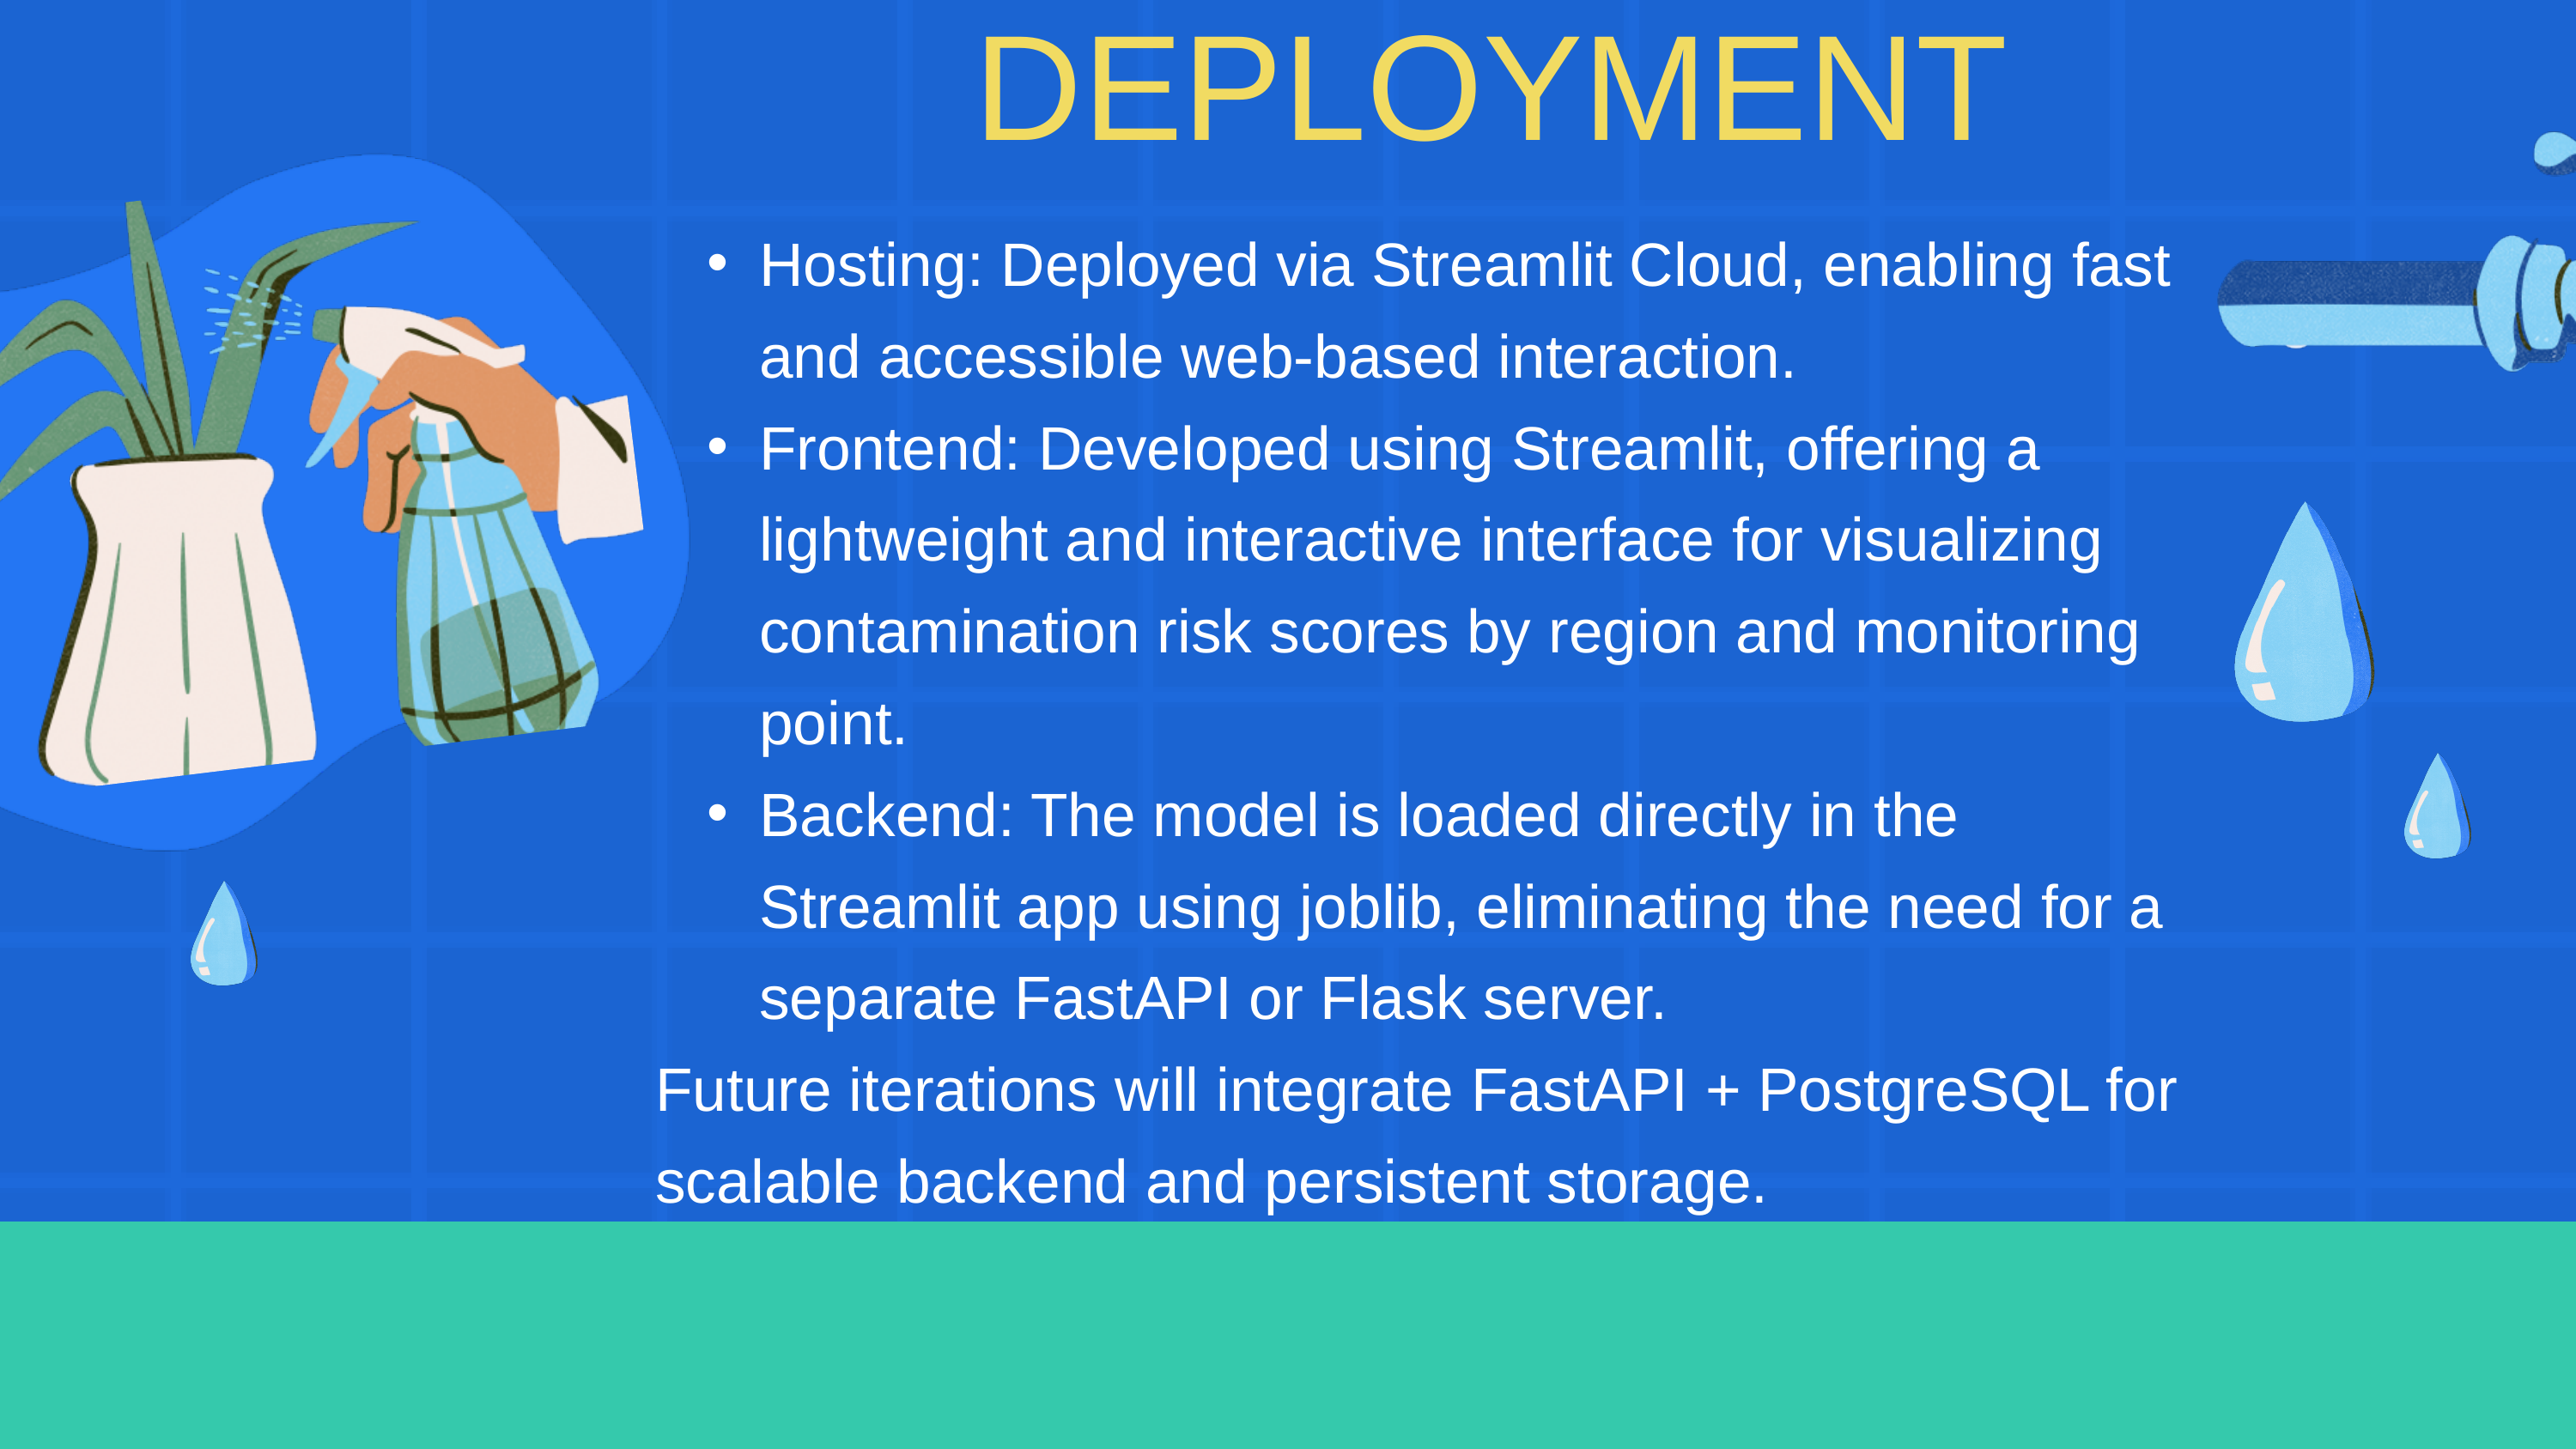

DEPLOYMENT

Hosting: Deployed via Streamlit Cloud, enabling fast and accessible web-based interaction.
Frontend: Developed using Streamlit, offering a lightweight and interactive interface for visualizing contamination risk scores by region and monitoring point.
Backend: The model is loaded directly in the Streamlit app using joblib, eliminating the need for a separate FastAPI or Flask server.
Future iterations will integrate FastAPI + PostgreSQL for scalable backend and persistent storage.